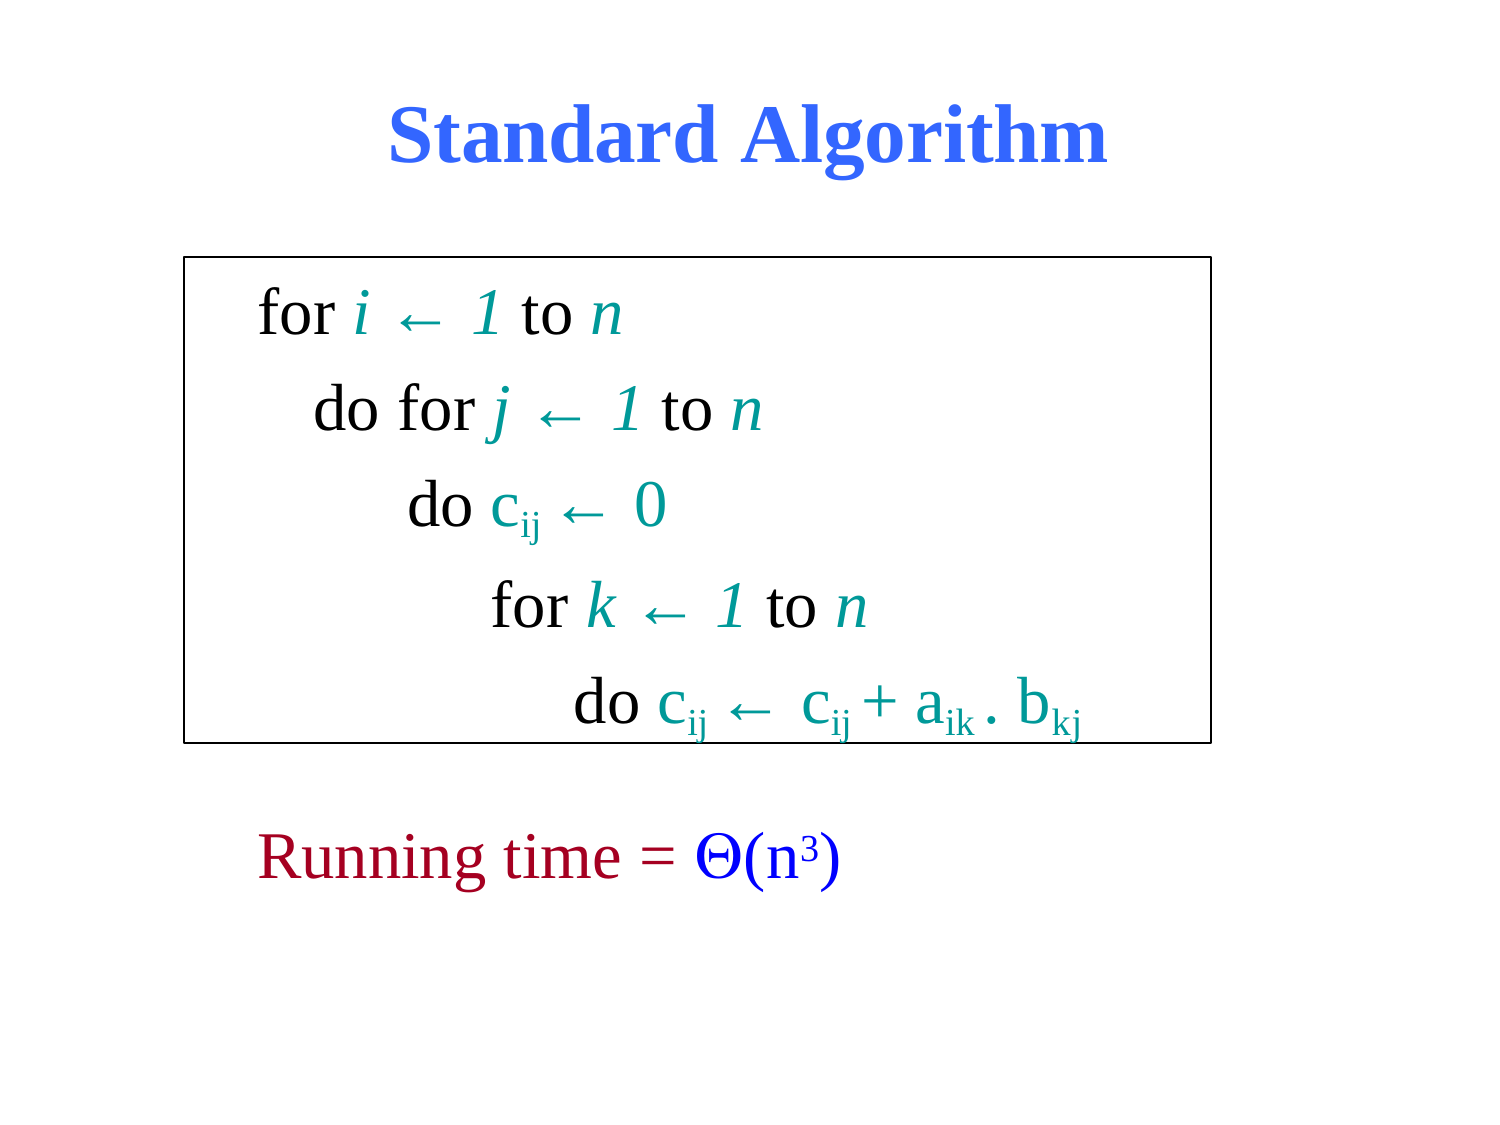

# Standard Algorithm
for i ← 1 to n
do for j ← 1 to n
do cij ← 0
for k ← 1 to n
do cij ← cij + aik . bkj
Running time = Θ(n3)